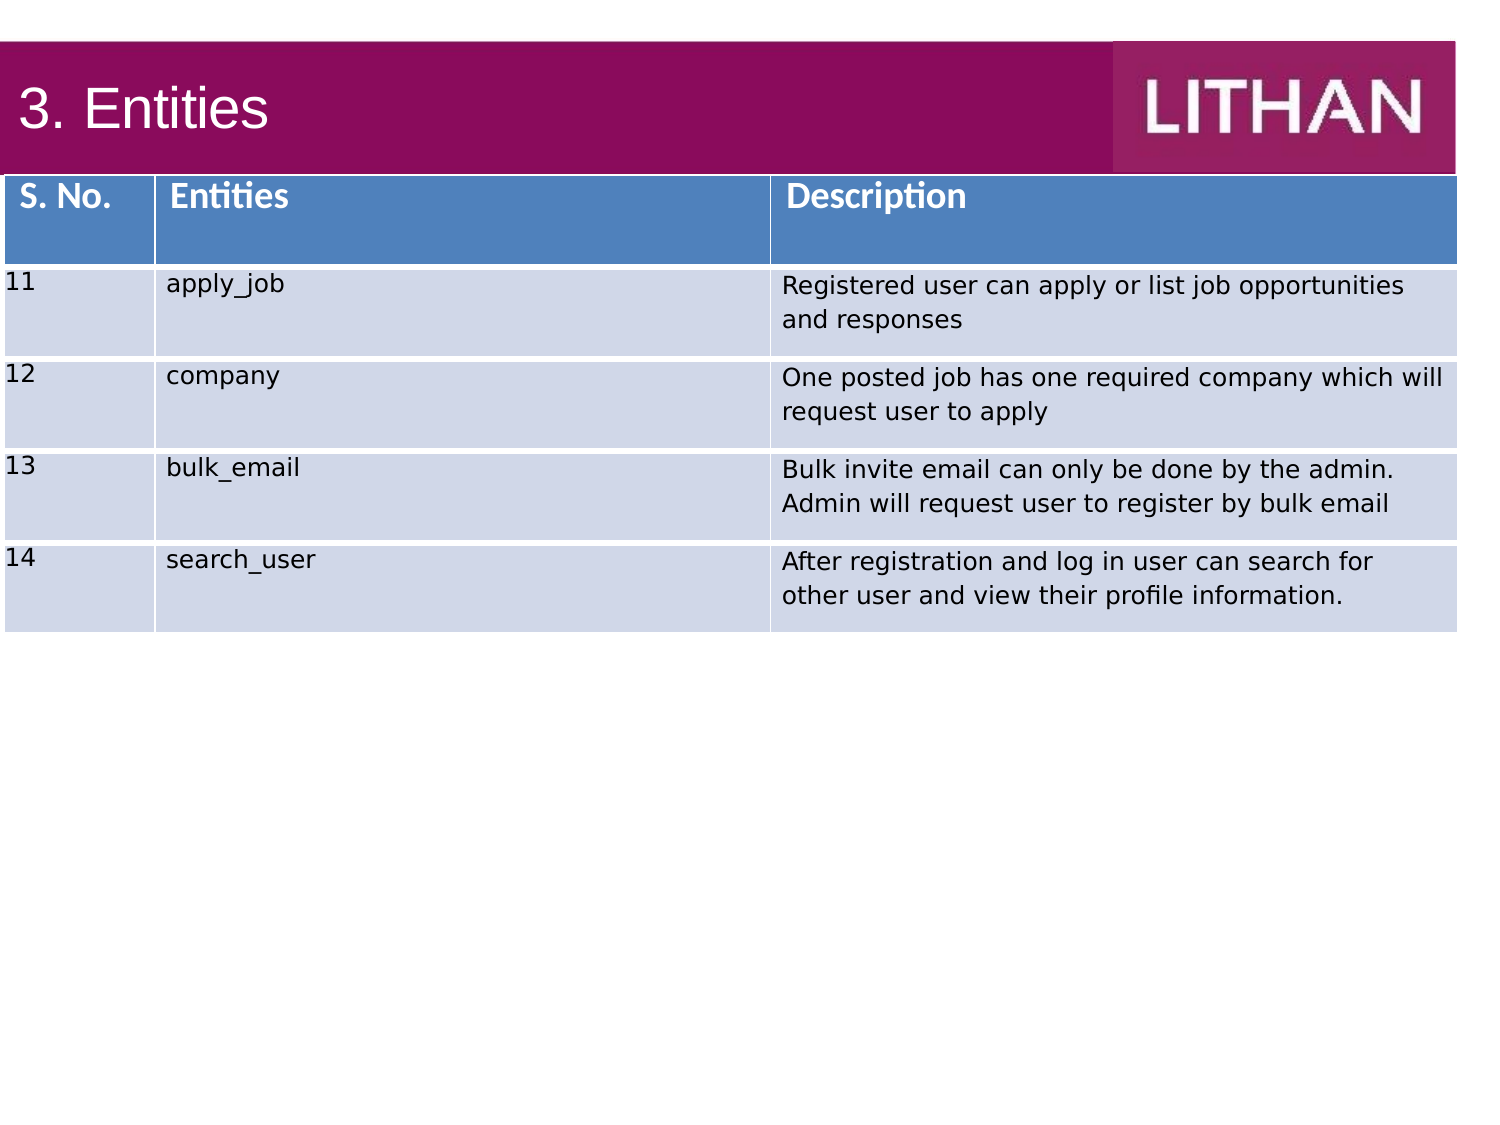

# 3. Entities
| S. No. | Entities | Description |
| --- | --- | --- |
| 11 | apply\_job | Registered user can apply or list job opportunities and responses |
| 12 | company | One posted job has one required company which will request user to apply |
| 13 | bulk\_email | Bulk invite email can only be done by the admin. Admin will request user to register by bulk email |
| 14 | search\_user | After registration and log in user can search for other user and view their profile information. |